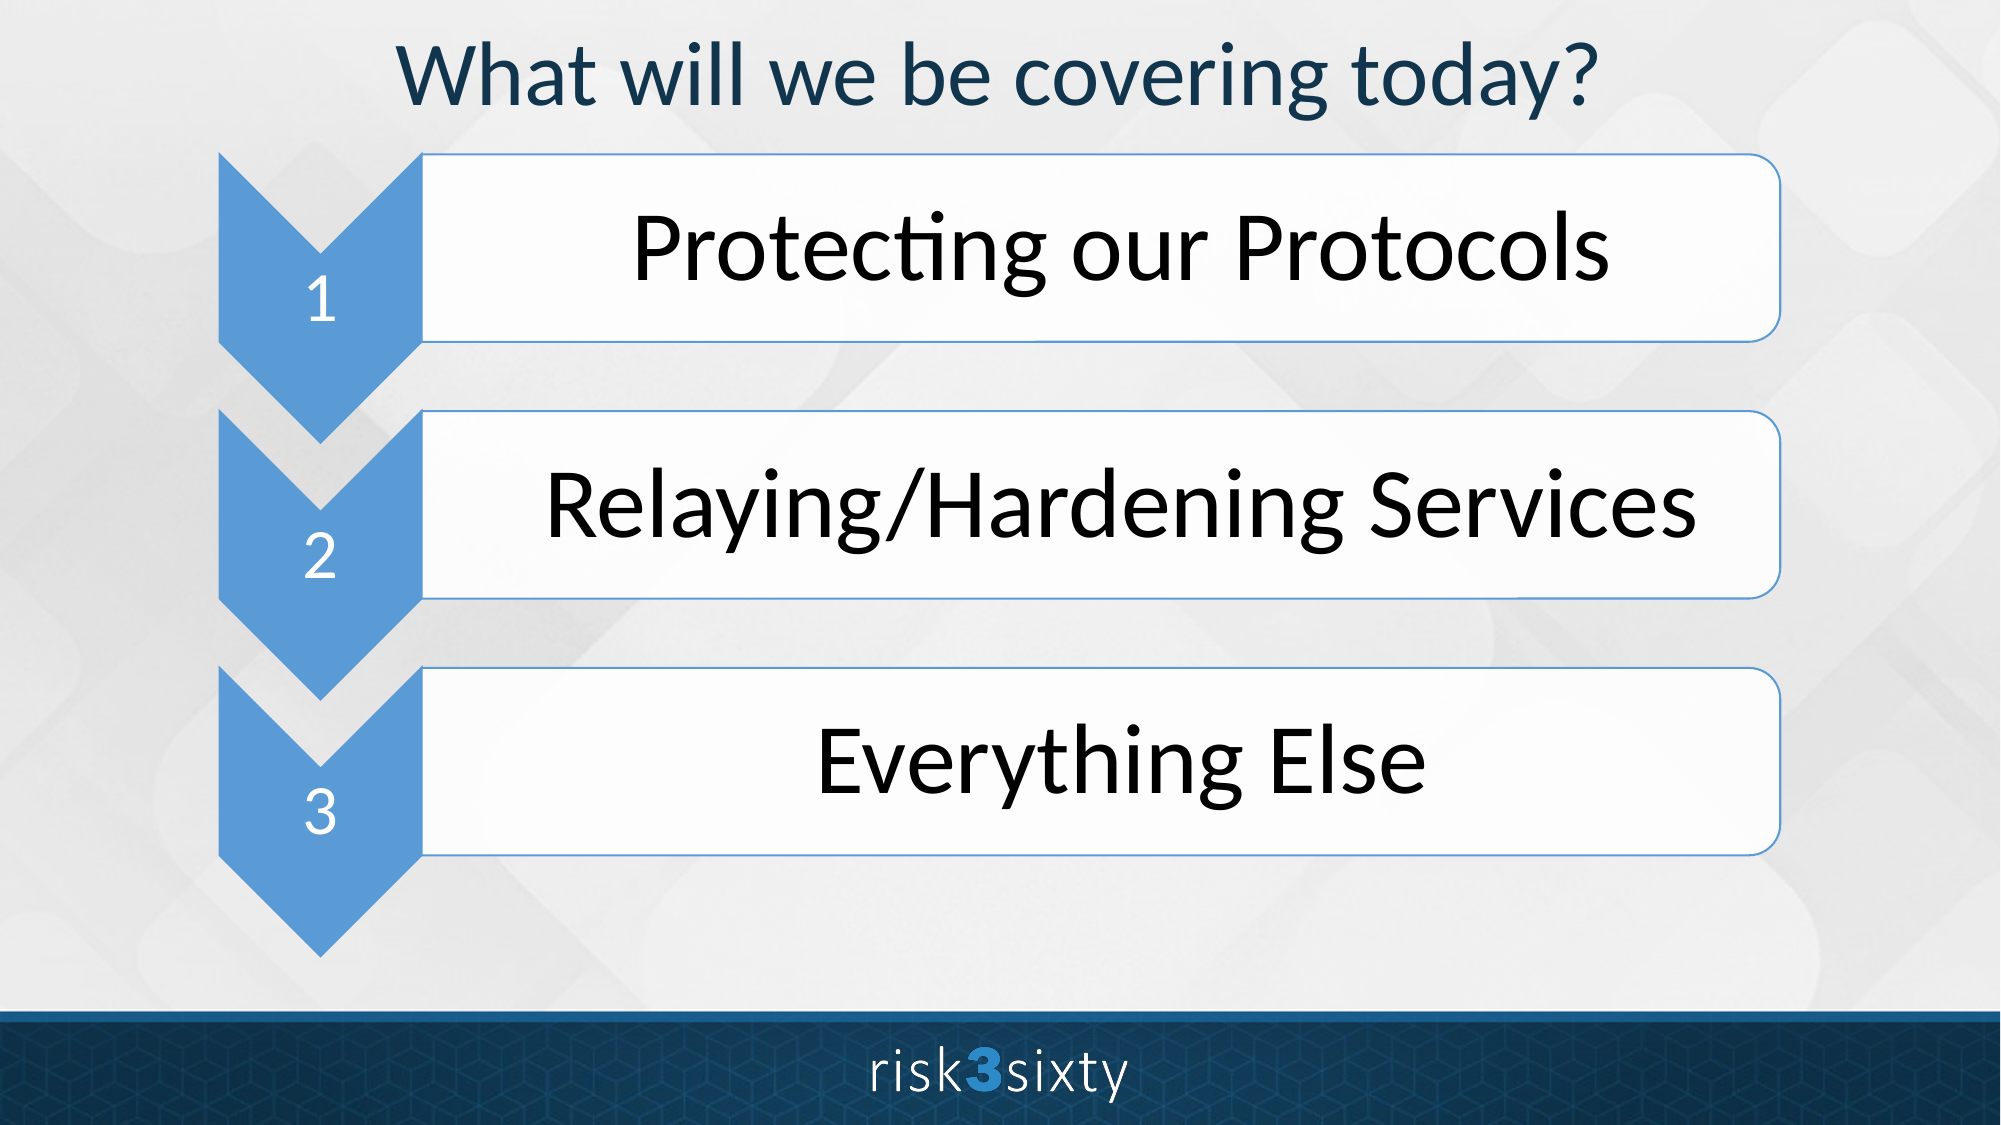

# What will we be covering today?
1
Protecting our Protocols
2
Relaying/Hardening Services
3
Everything Else